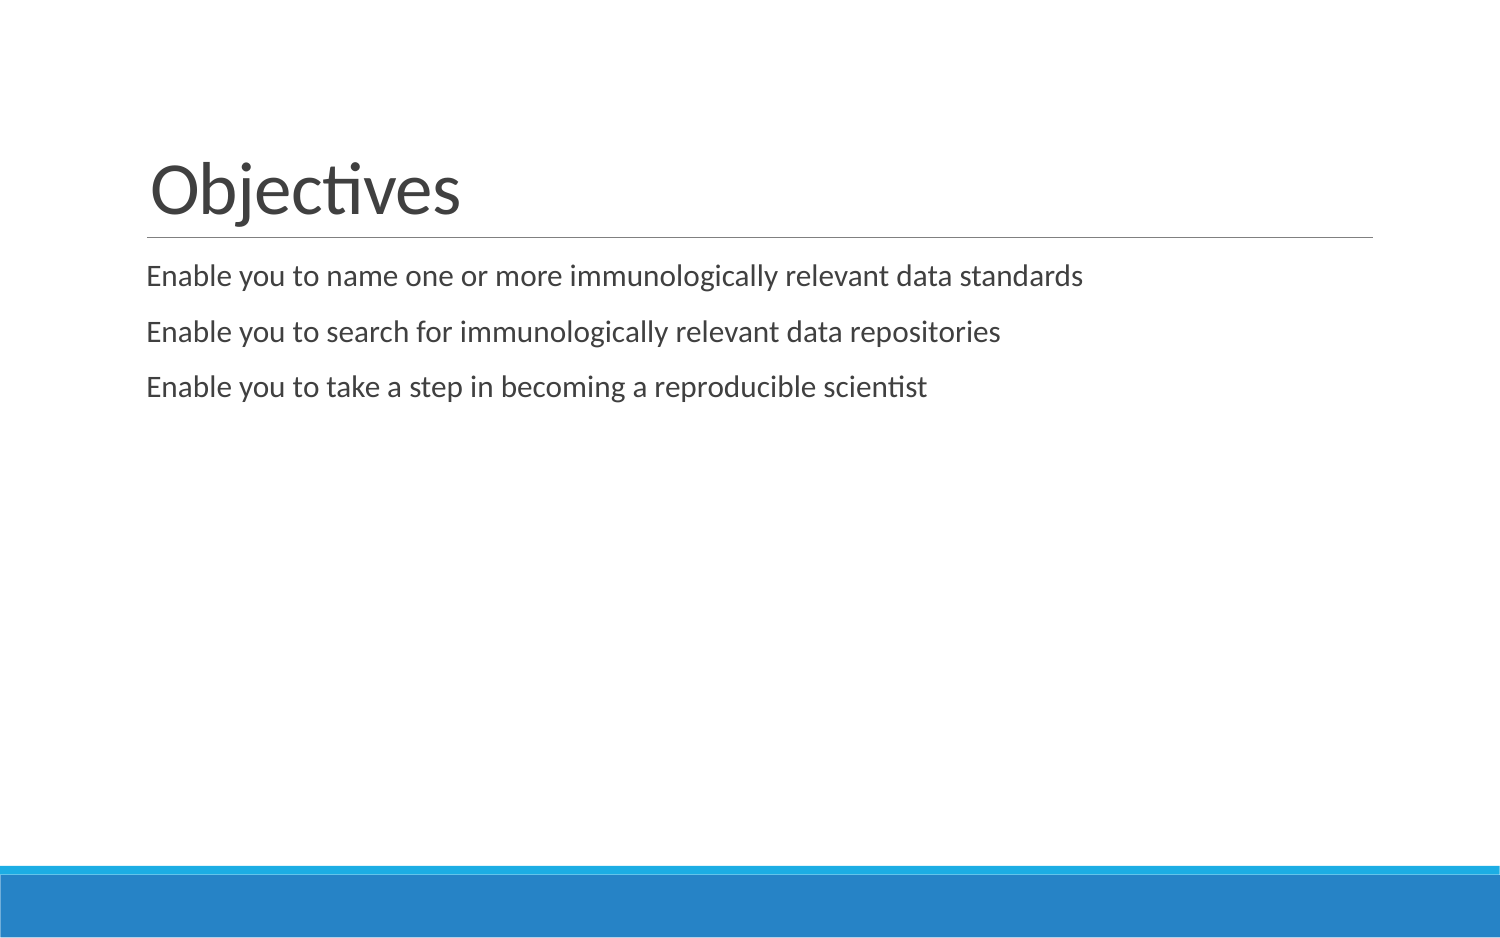

# Objectives
Enable you to name one or more immunologically relevant data standards
Enable you to search for immunologically relevant data repositories
Enable you to take a step in becoming a reproducible scientist